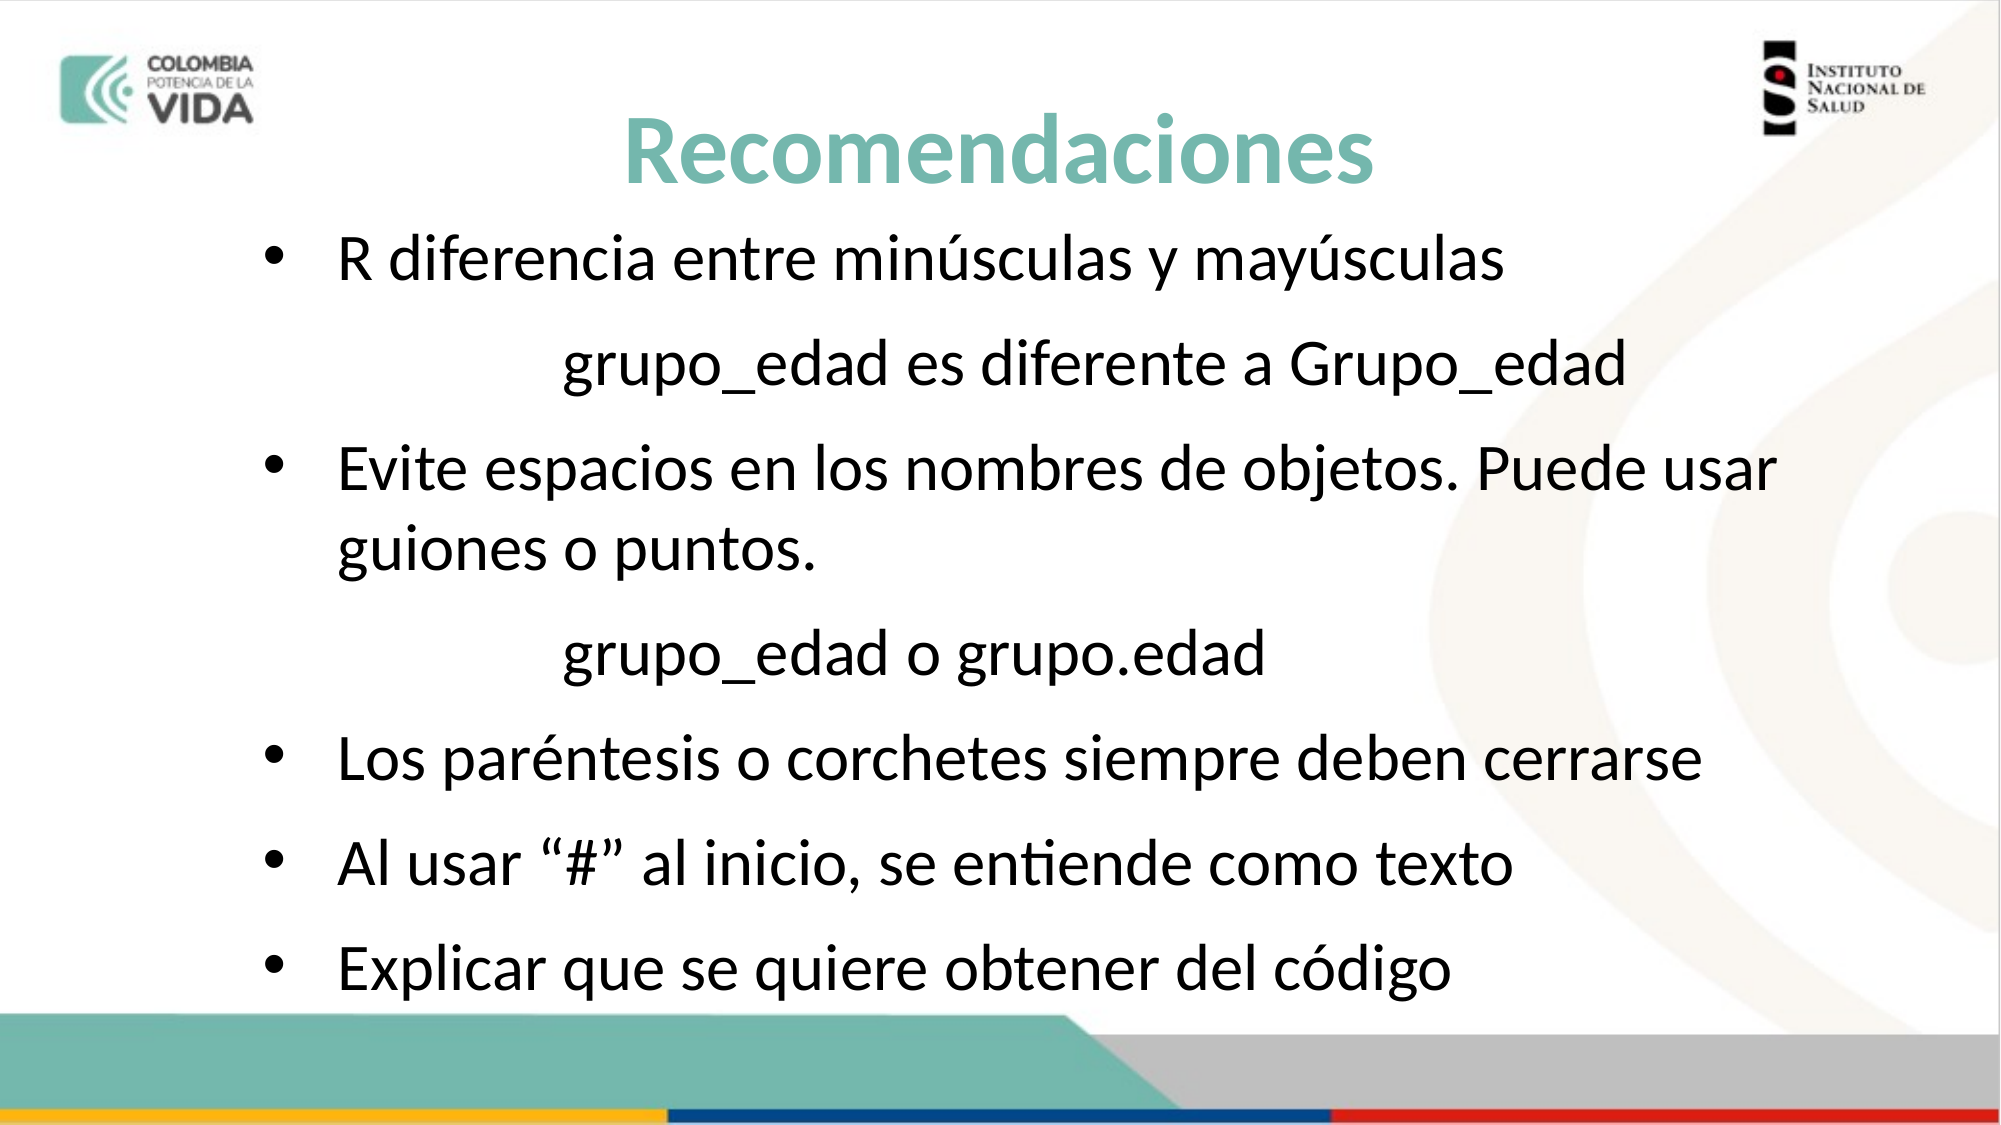

# Recomendaciones
R diferencia entre minúsculas y mayúsculas
		grupo_edad es diferente a Grupo_edad
Evite espacios en los nombres de objetos. Puede usar guiones o puntos.
		grupo_edad o grupo.edad
Los paréntesis o corchetes siempre deben cerrarse
Al usar “#” al inicio, se entiende como texto
Explicar que se quiere obtener del código